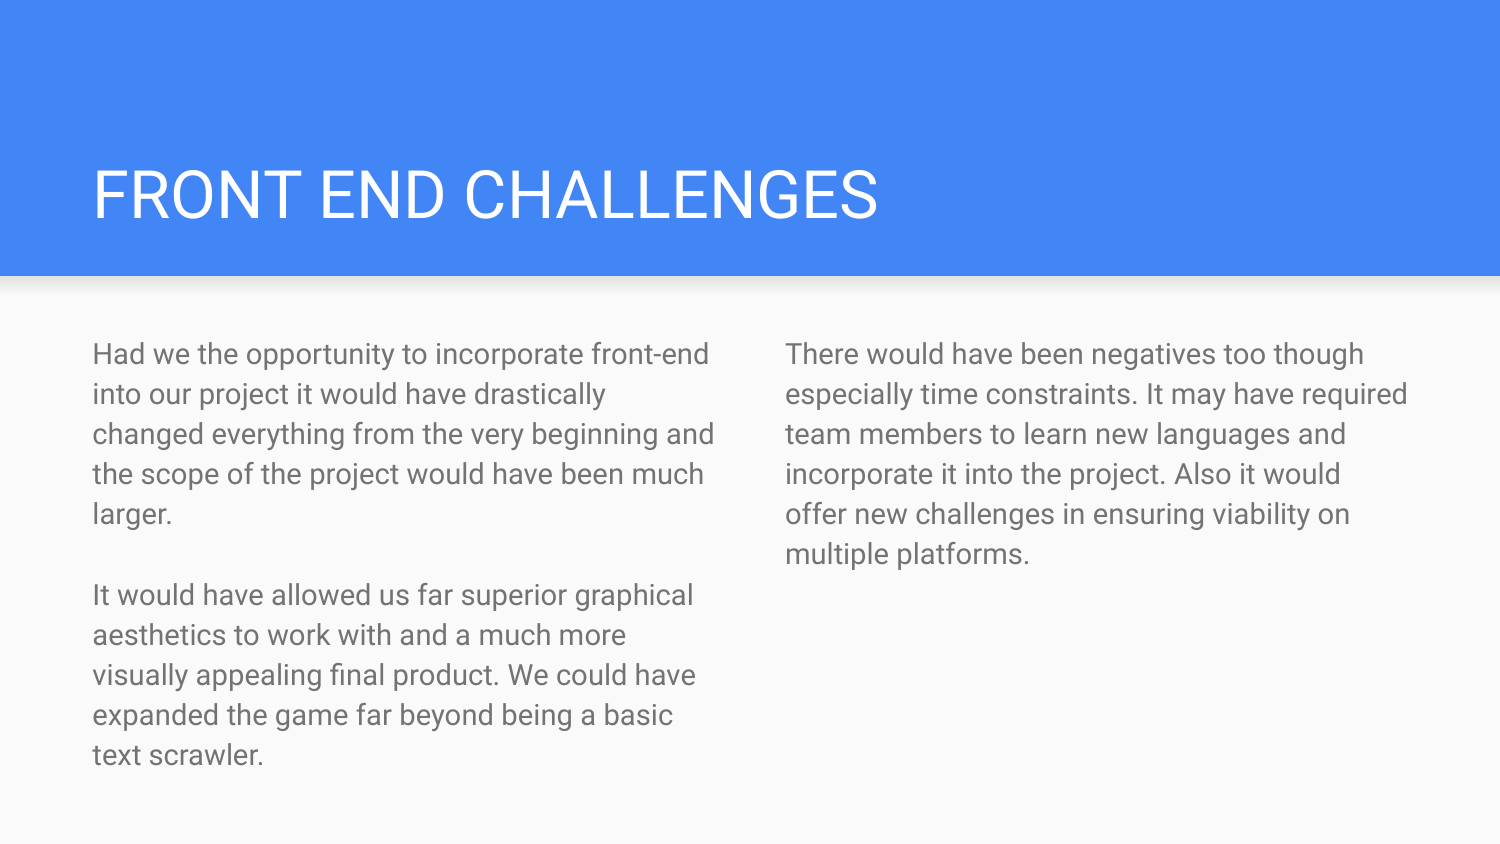

# FRONT END CHALLENGES
Had we the opportunity to incorporate front-end into our project it would have drastically changed everything from the very beginning and the scope of the project would have been much larger.
It would have allowed us far superior graphical aesthetics to work with and a much more visually appealing final product. We could have expanded the game far beyond being a basic text scrawler.
There would have been negatives too though especially time constraints. It may have required team members to learn new languages and incorporate it into the project. Also it would offer new challenges in ensuring viability on multiple platforms.